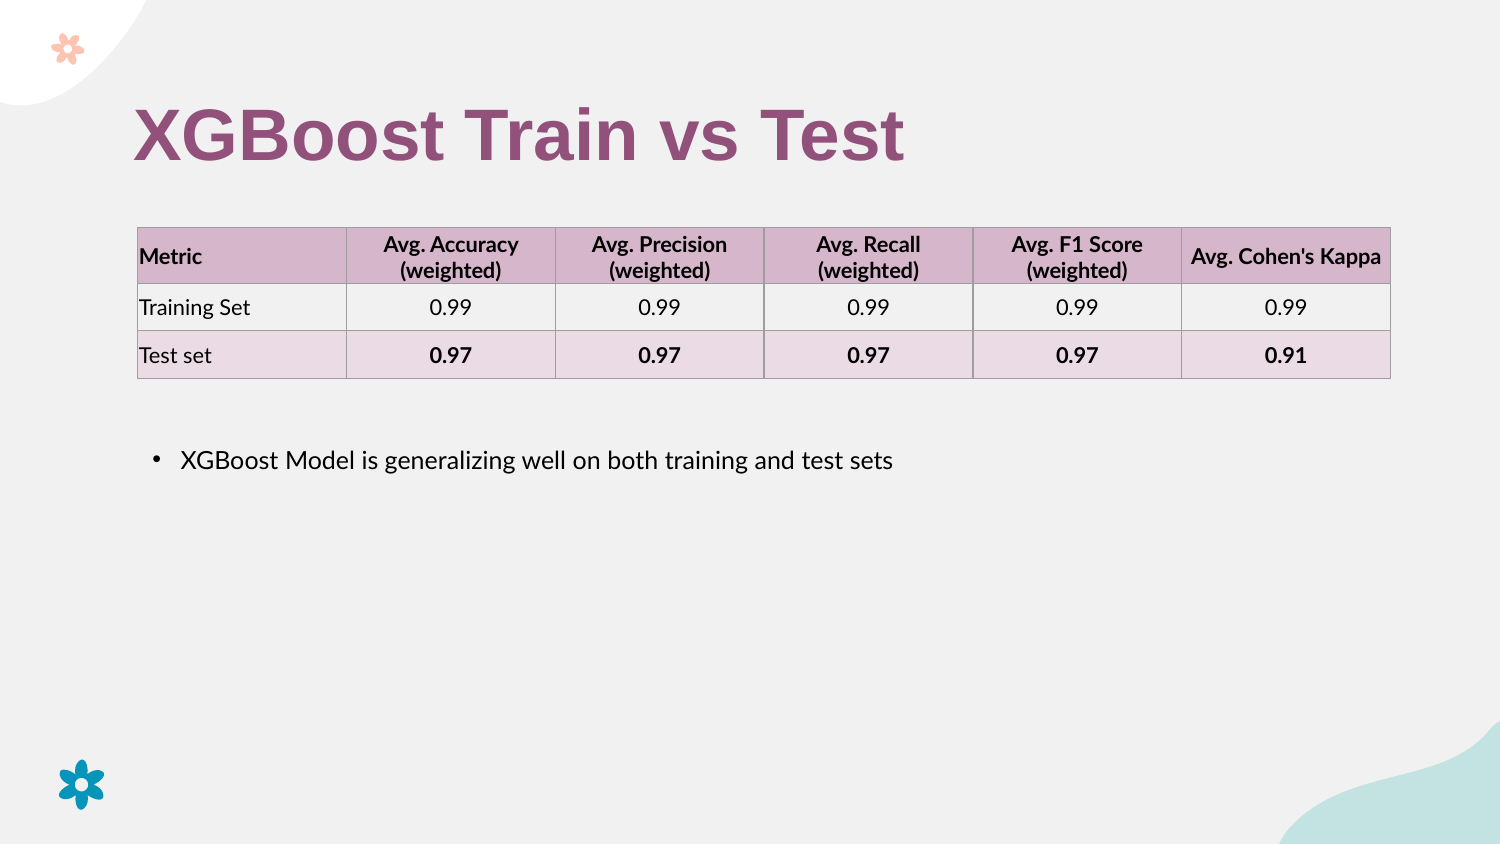

# XGBoost Train vs Test
| Metric | Avg. Accuracy (weighted) | Avg. Precision (weighted) | Avg. Recall (weighted) | Avg. F1 Score (weighted) | Avg. Cohen's Kappa |
| --- | --- | --- | --- | --- | --- |
| Training Set | 0.99 | 0.99 | 0.99 | 0.99 | 0.99 |
| Test set | 0.97 | 0.97 | 0.97 | 0.97 | 0.91 |
XGBoost Model is generalizing well on both training and test sets